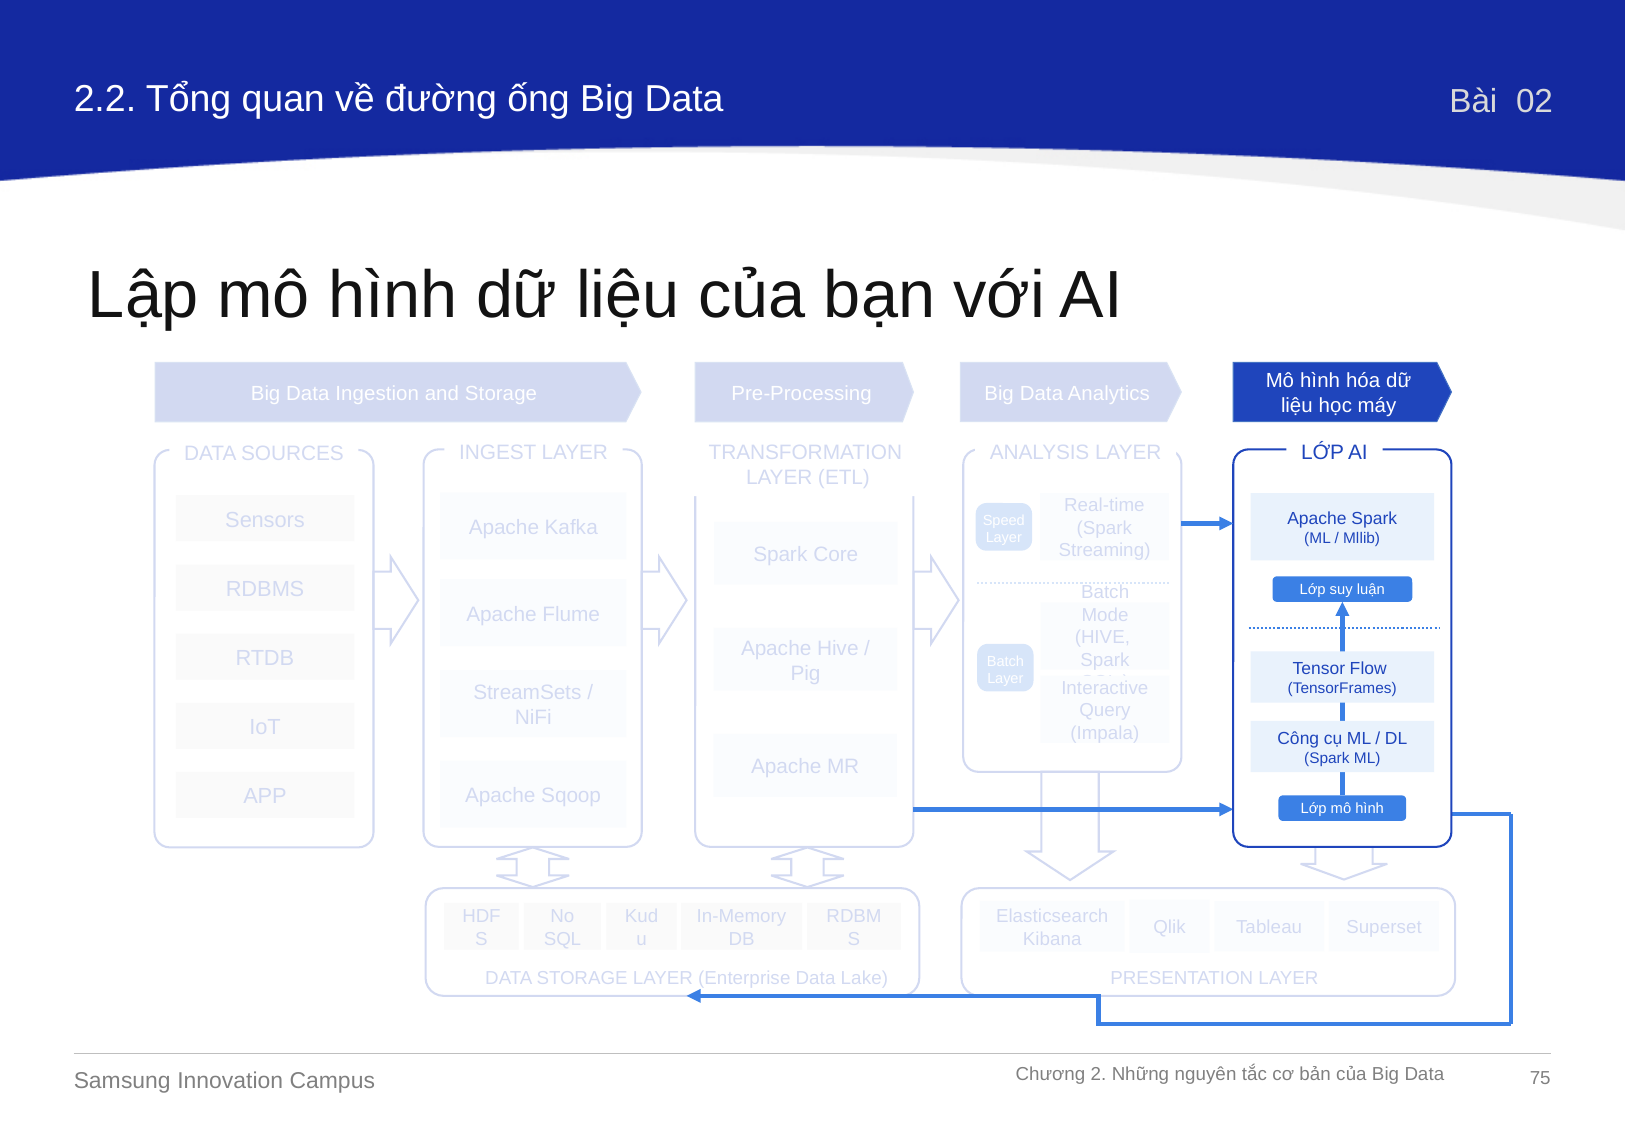

2.2. Tổng quan về đường ống Big Data
Bài  02

Lập mô hình dữ liệu của bạn với AI

Big Data Ingestion and Storage
Pre-Processing
Big Data Analytics
Mô hình hóa dữ liệu học máy
INGEST LAYER

Apache Kafka
Apache Flume
StreamSets / NiFi
Apache Sqoop
TRANSFORMATION
 LAYER (ETL)

Spark Core
Apache Hive / Pig
Apache MR
ANALYSIS LAYER

Real-time
(Spark Streaming)

Speed
Layer
Batch Mode
(HIVE,
Spark SQL )

Batch
Layer
Interactive Query
(Impala)
LỚP AI

Apache Spark
(ML / Mllib)
Tensor Flow  (TensorFrames)
Công cụ ML / DL
(Spark ML)
Lớp suy luận
Lớp mô hình
DATA SOURCES

Sensors
RDBMS
RTDB
IoT
APP

No
SQL
Kudu
In-Memory DB
RDBMS
HDFS
DATA STORAGE LAYER (Enterprise Data Lake)

Qlik
Elasticsearch Kibana
Tableau
Superset
PRESENTATION LAYER